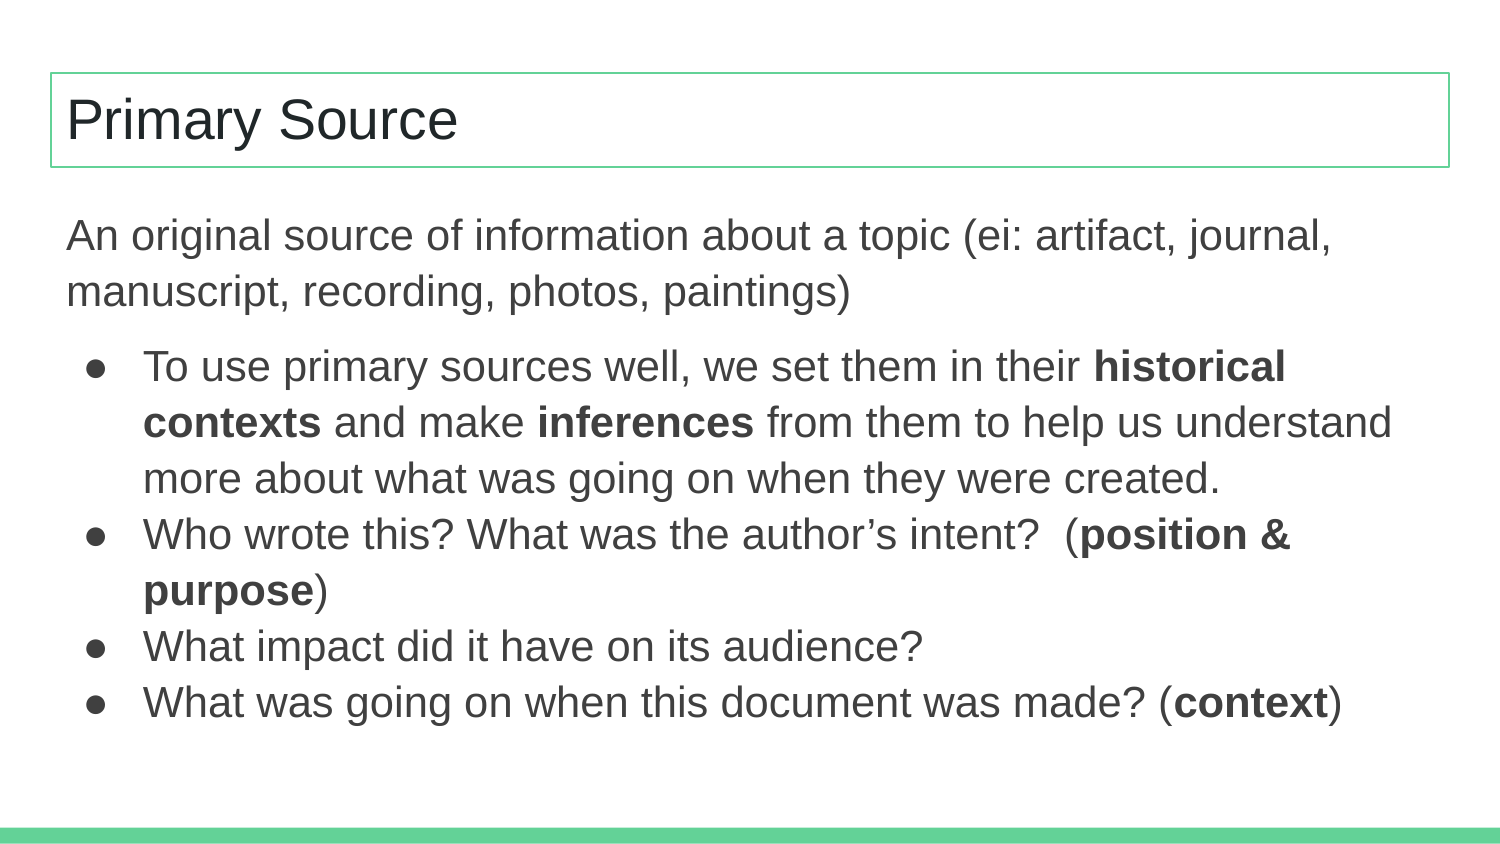

# Primary Source
An original source of information about a topic (ei: artifact, journal, manuscript, recording, photos, paintings)
To use primary sources well, we set them in their historical contexts and make inferences from them to help us understand more about what was going on when they were created.
Who wrote this? What was the author’s intent?  (position & purpose)
What impact did it have on its audience?
What was going on when this document was made? (context)